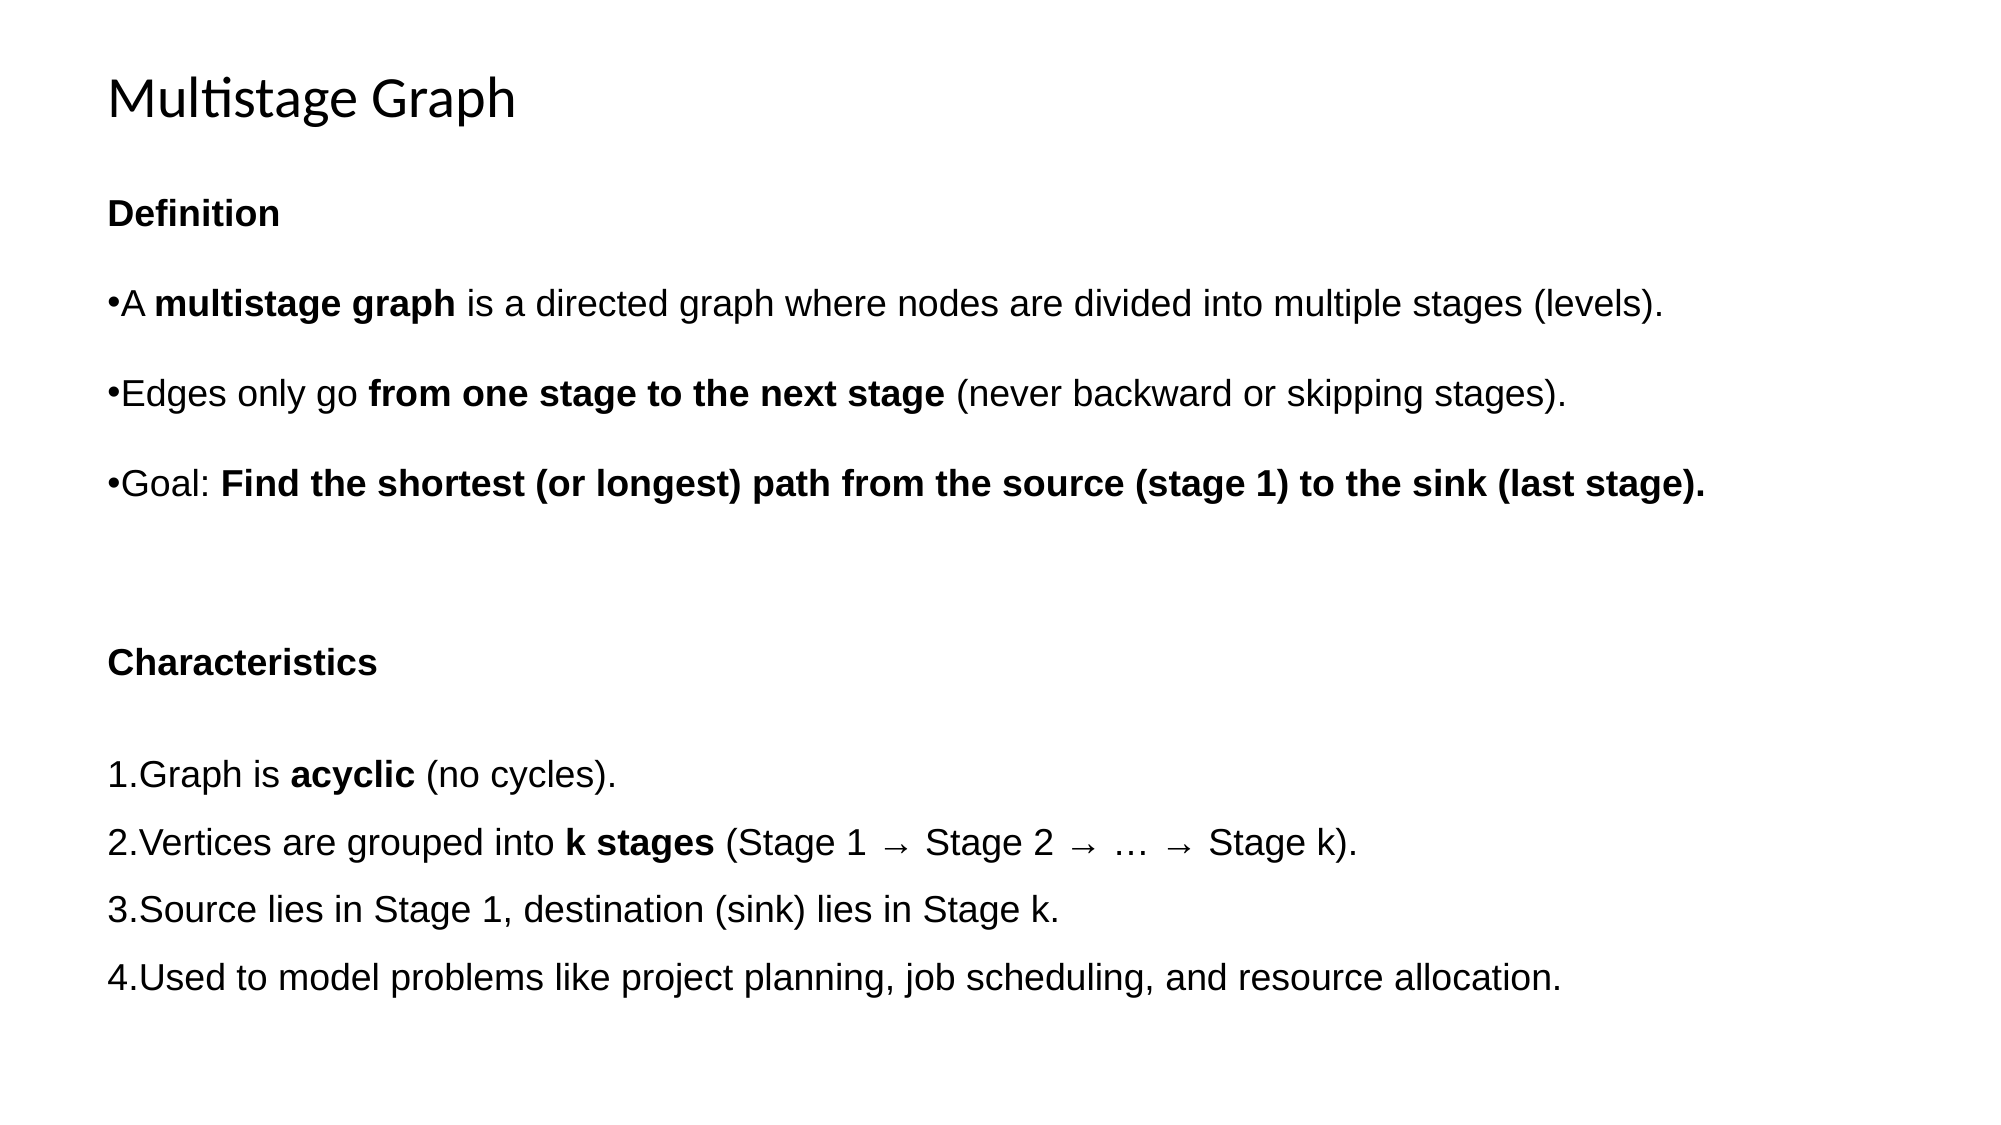

Multistage Graph
Definition

A multistage graph is a directed graph where nodes are divided into multiple stages (levels).

Edges only go from one stage to the next stage (never backward or skipping stages).

Goal: Find the shortest (or longest) path from the source (stage 1) to the sink (last stage).
Characteristics

Graph is acyclic (no cycles).
Vertices are grouped into k stages (Stage 1 → Stage 2 → … → Stage k).
Source lies in Stage 1, destination (sink) lies in Stage k.
Used to model problems like project planning, job scheduling, and resource allocation.